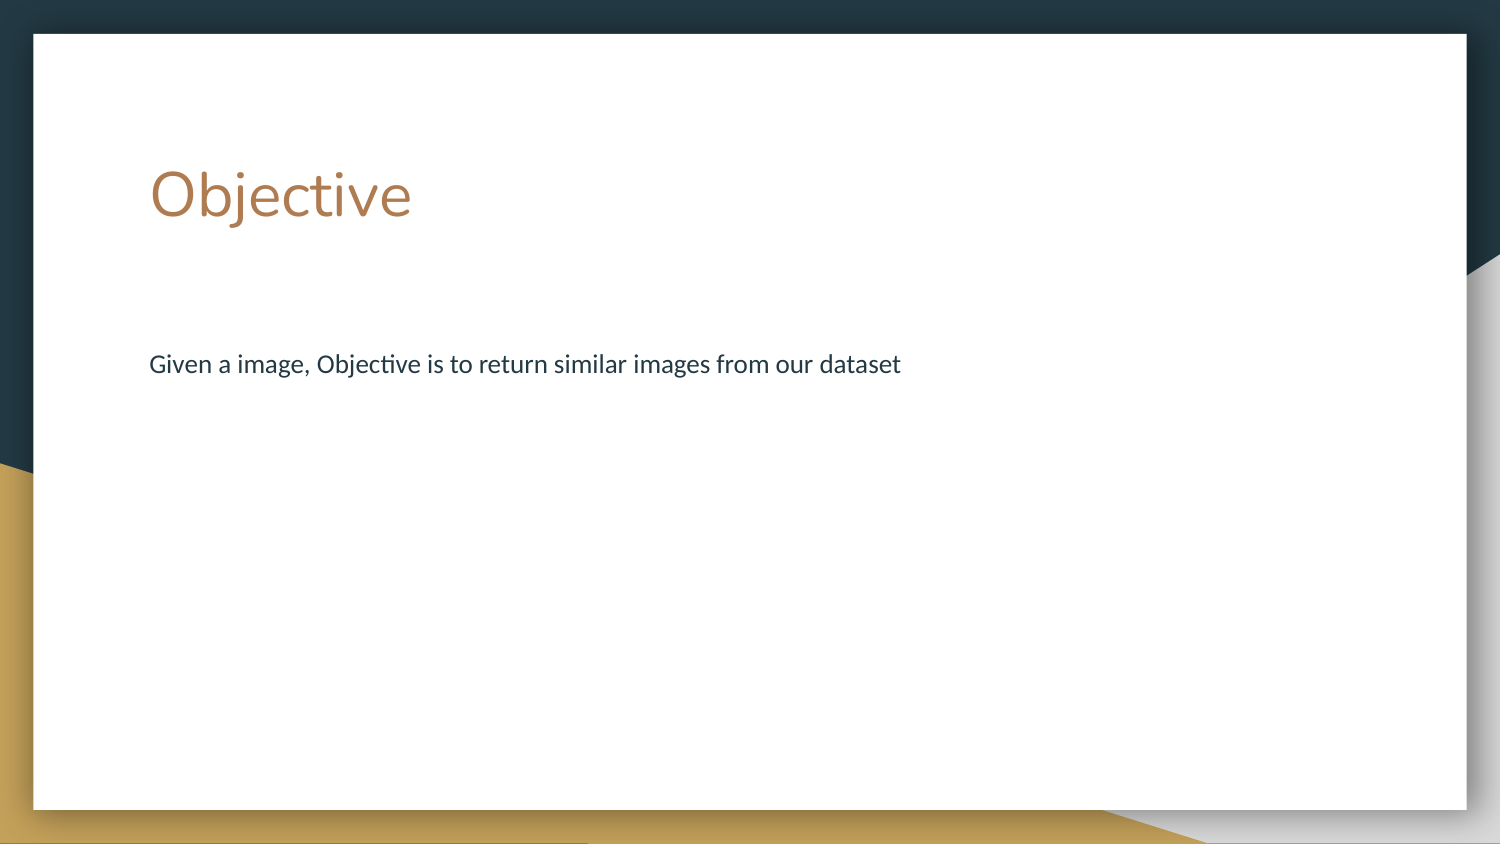

# Objective
Given a image, Objective is to return similar images from our dataset